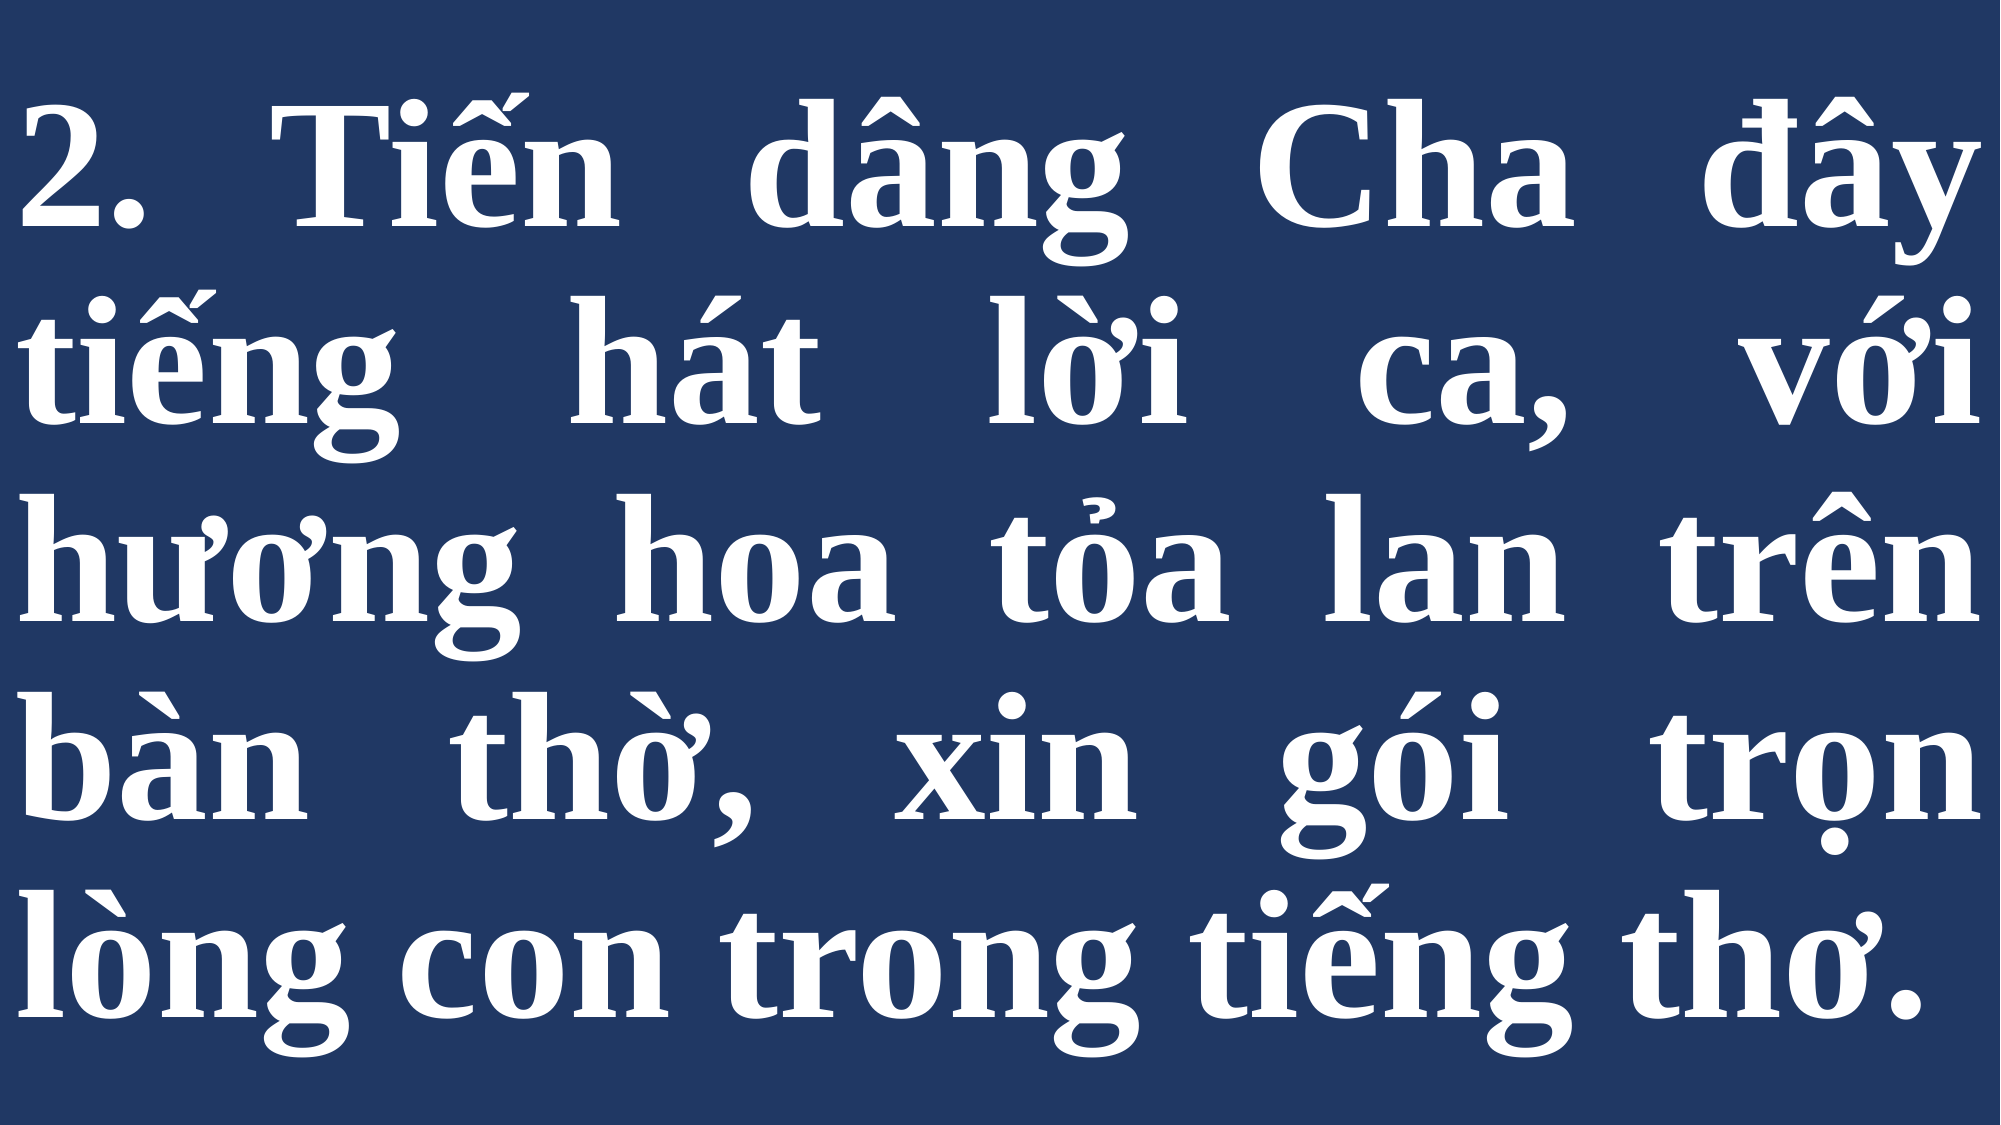

# 2. Tiến dâng Cha đây tiếng hát lời ca, với hương hoa tỏa lan trên bàn thờ, xin gói trọn lòng con trong tiếng thơ.